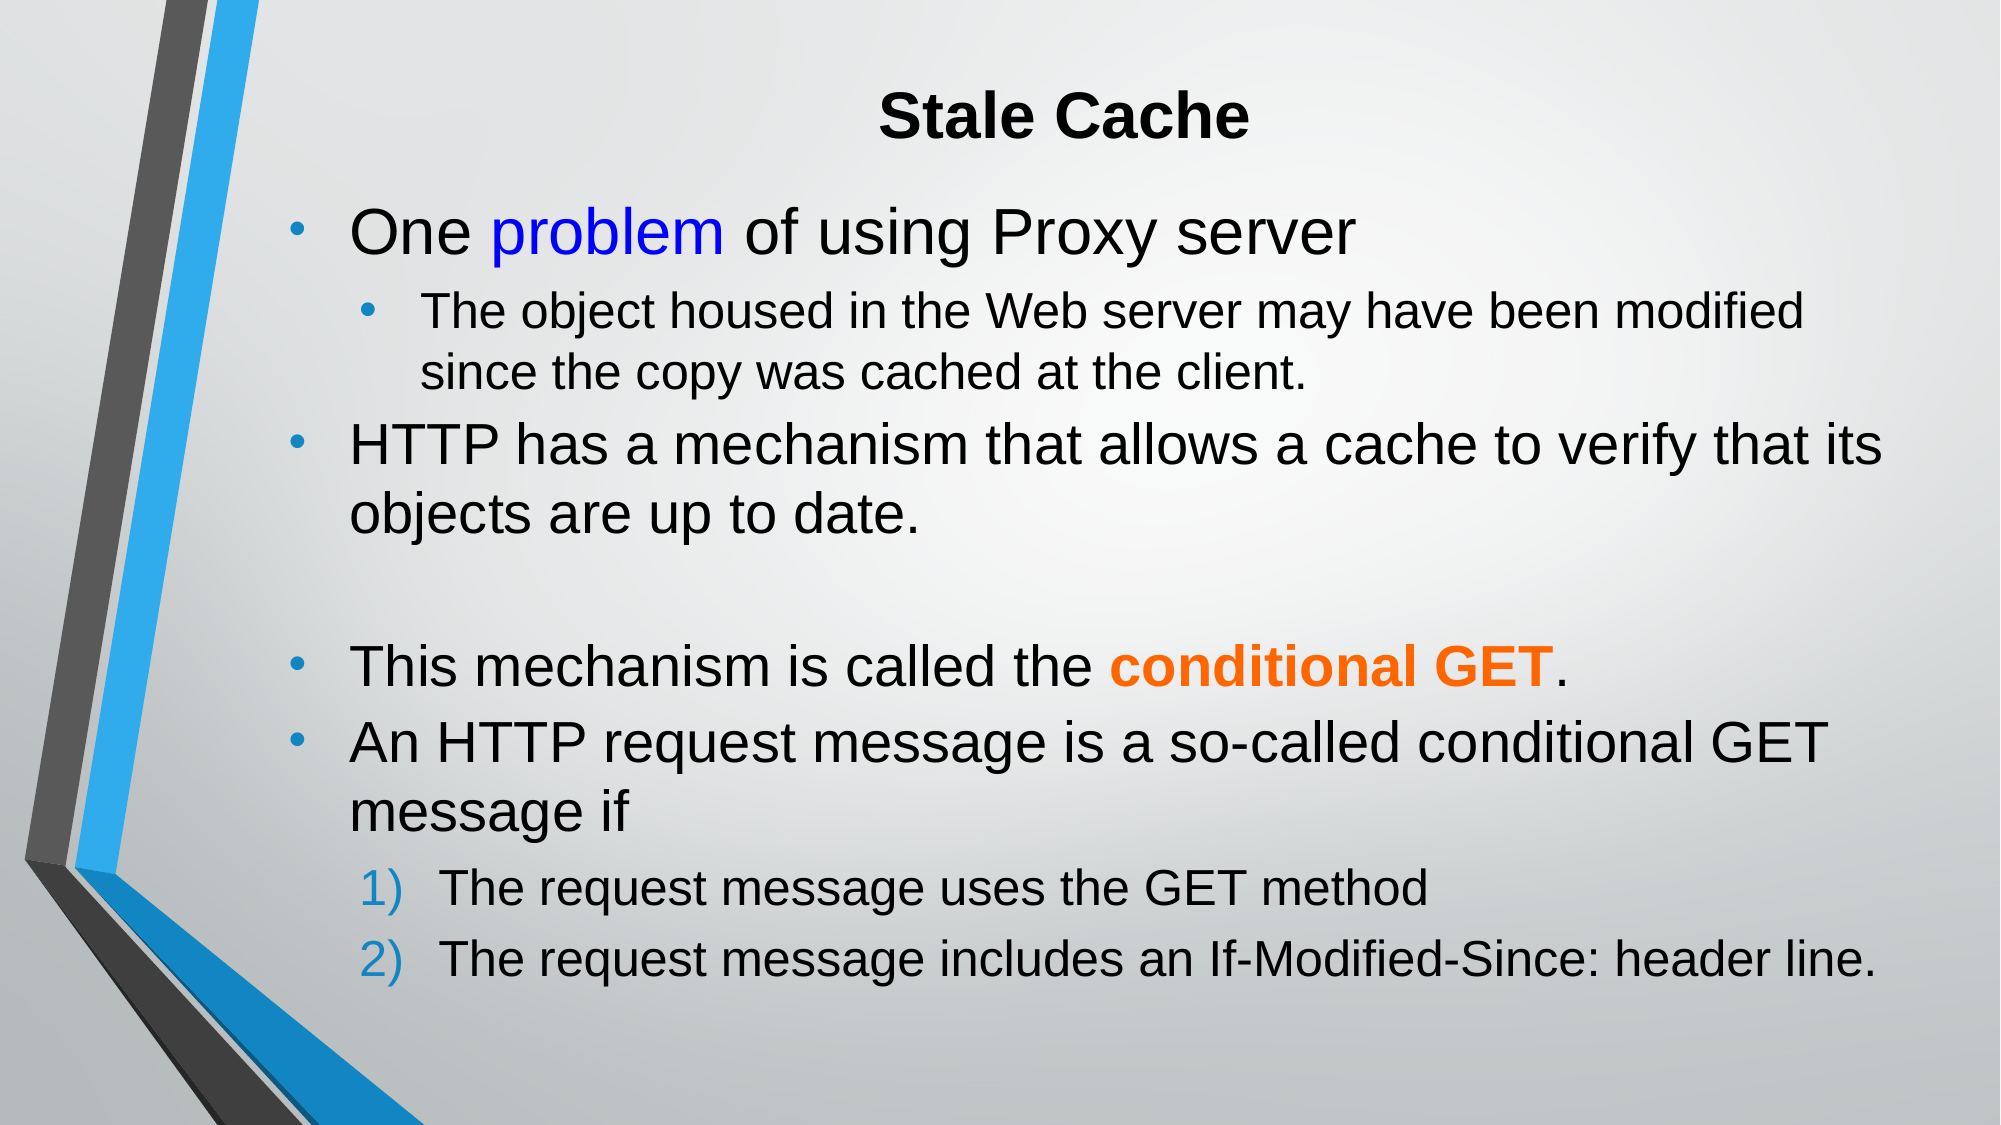

# Stale Cache
One problem of using Proxy server
The object housed in the Web server may have been modified since the copy was cached at the client.
HTTP has a mechanism that allows a cache to verify that its objects are up to date.

This mechanism is called the conditional GET.
An HTTP request message is a so-called conditional GET message if
The request message uses the GET method
The request message includes an If-Modified-Since: header line.